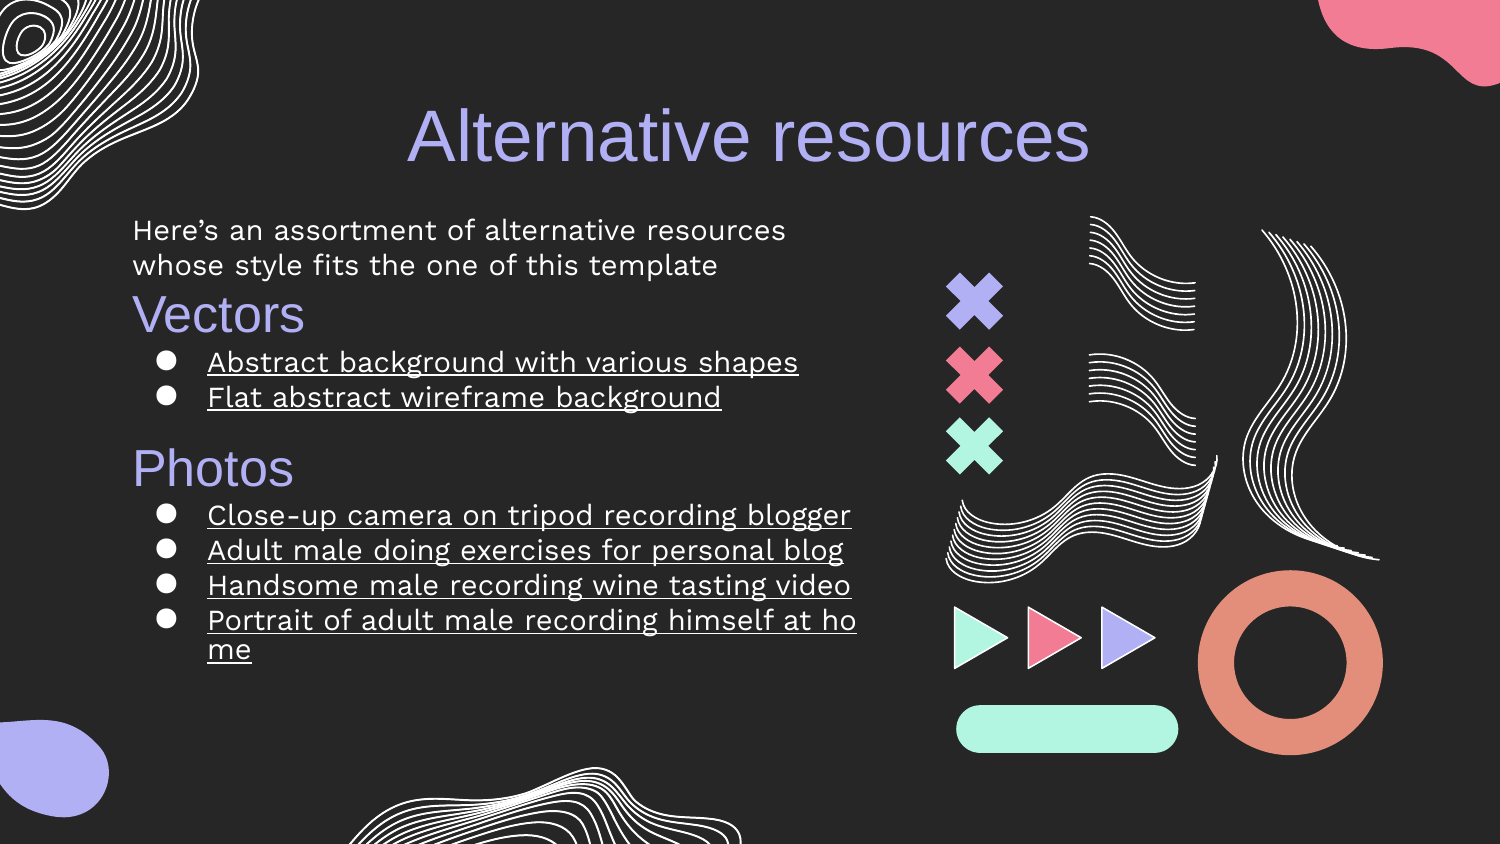

# Alternative resources
Here’s an assortment of alternative resources whose style fits the one of this template
Vectors
Abstract background with various shapes
Flat abstract wireframe background
Photos
Close-up camera on tripod recording blogger
Adult male doing exercises for personal blog
Handsome male recording wine tasting video
Portrait of adult male recording himself at home